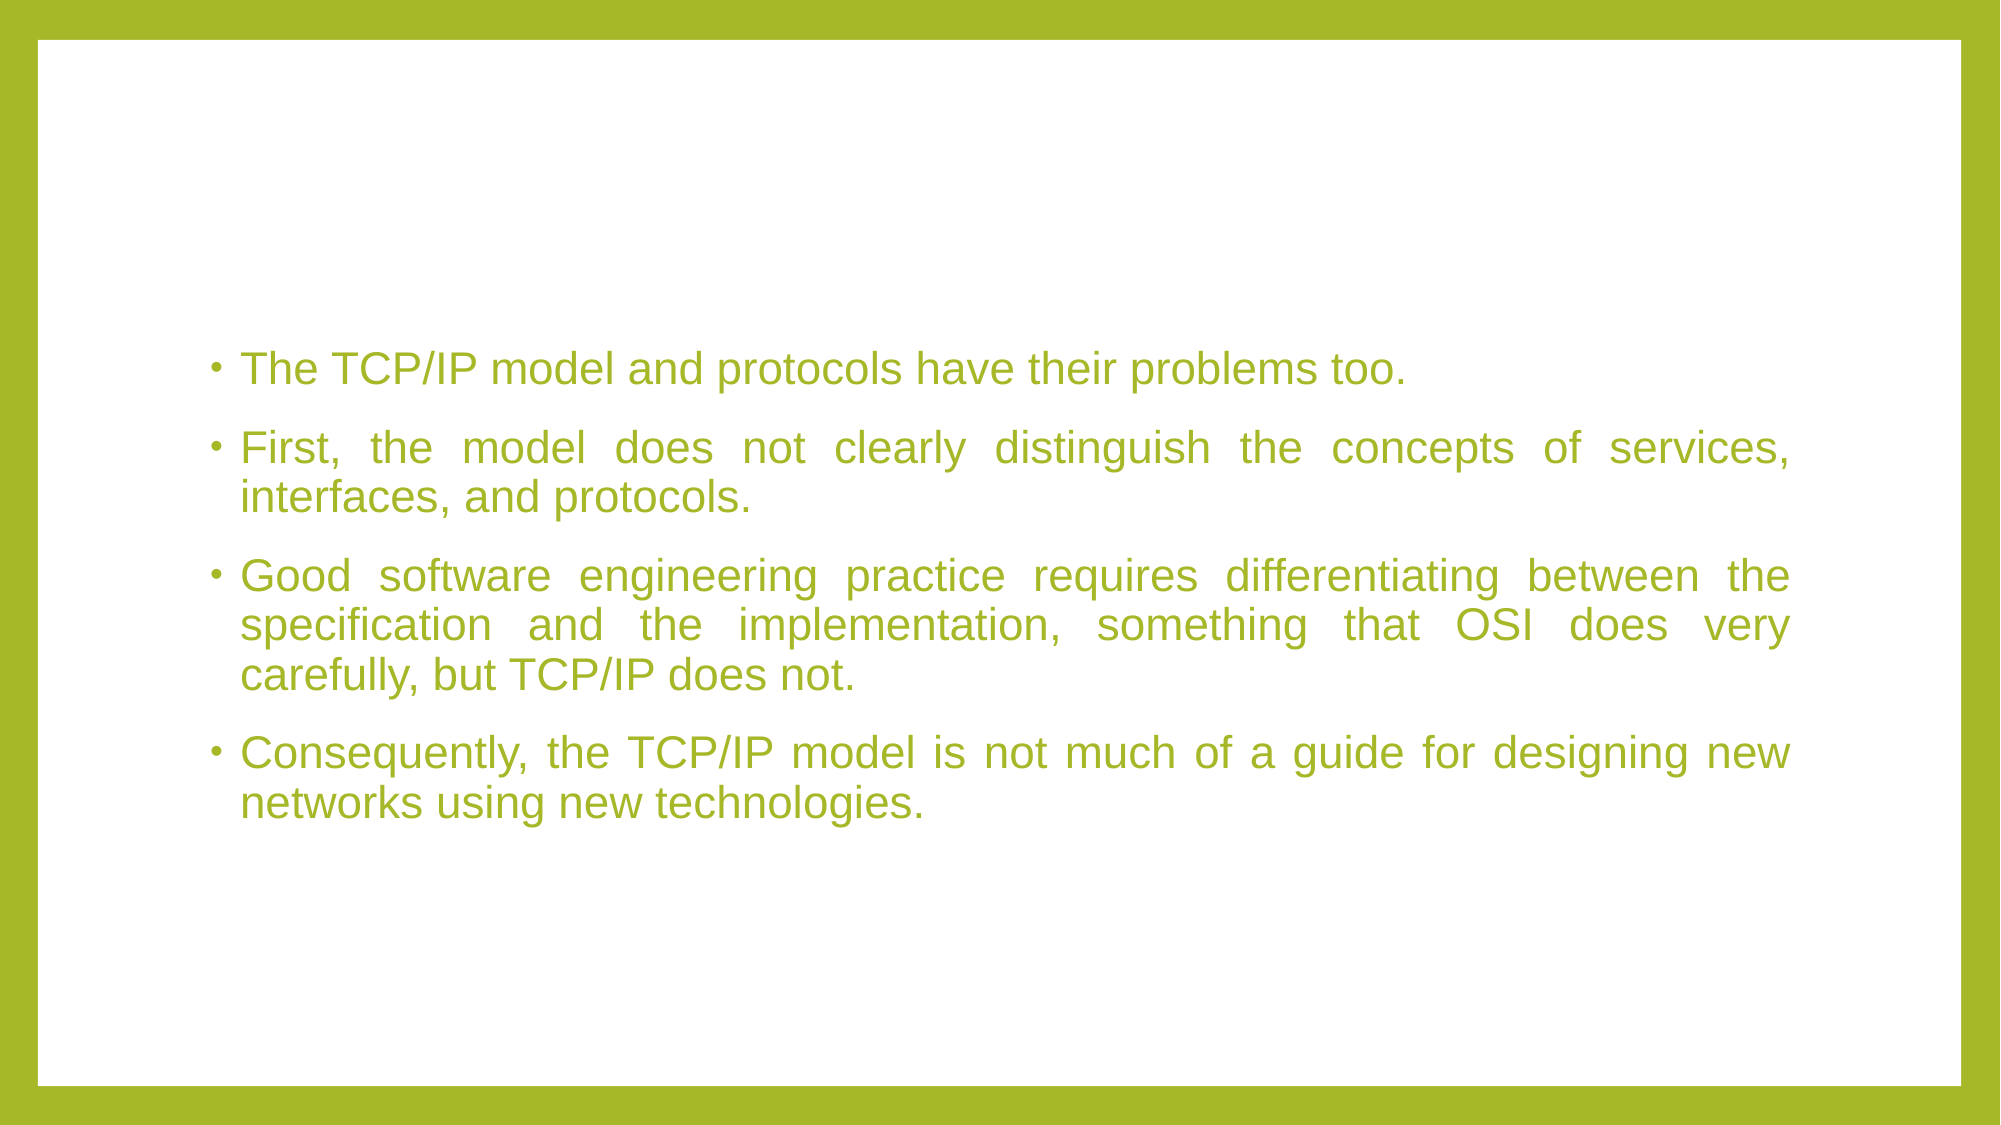

#
The TCP/IP model and protocols have their problems too.
First, the model does not clearly distinguish the concepts of services, interfaces, and protocols.
Good software engineering practice requires differentiating between the specification and the implementation, something that OSI does very carefully, but TCP/IP does not.
Consequently, the TCP/IP model is not much of a guide for designing new networks using new technologies.